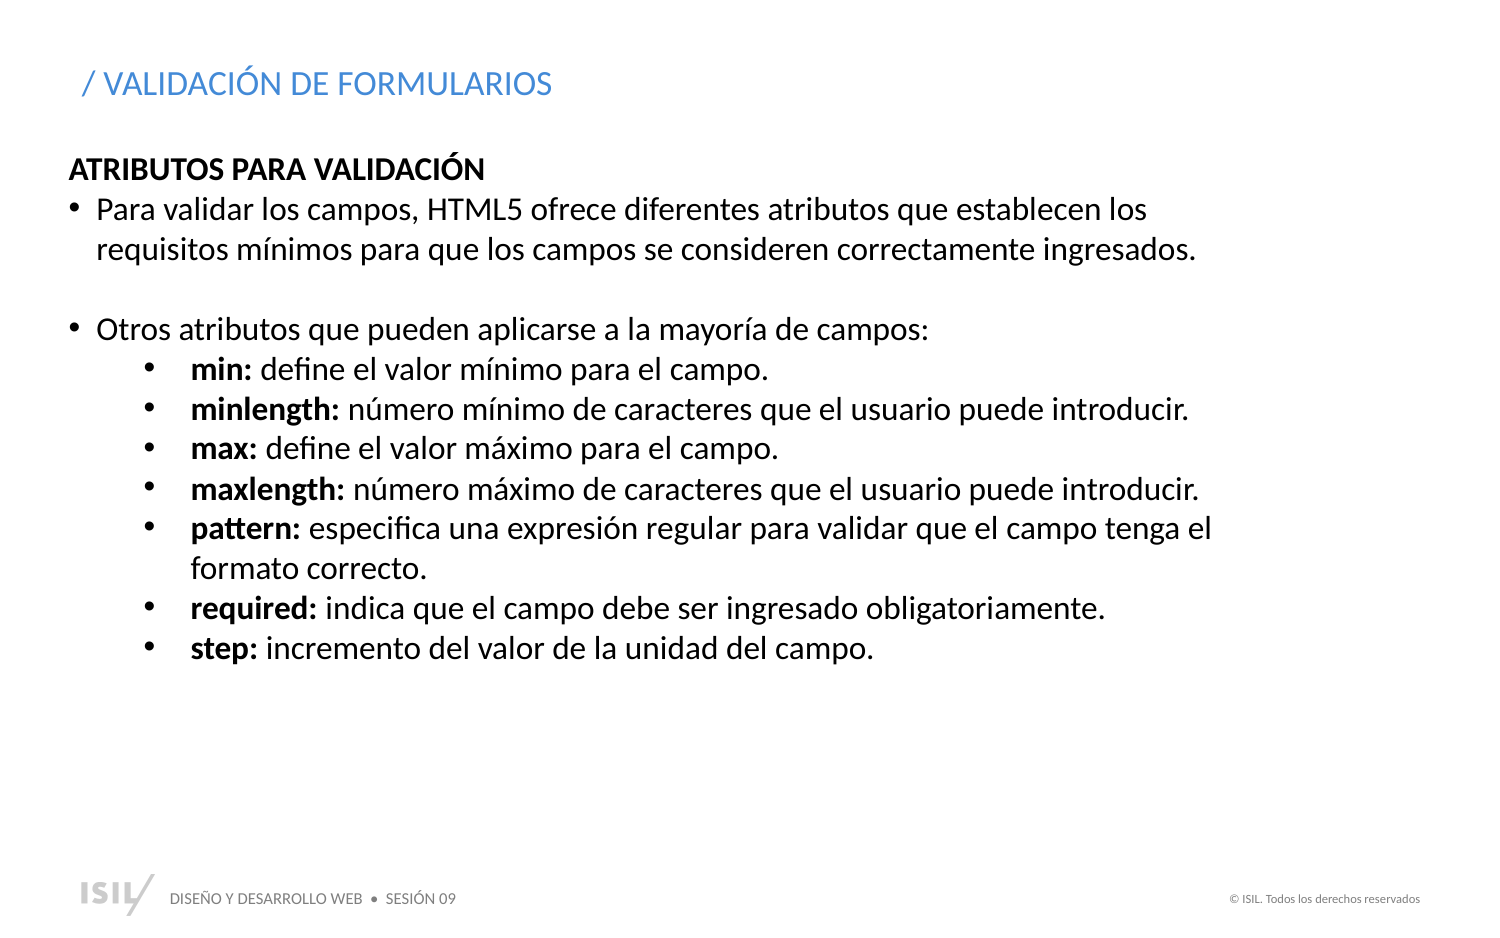

/ VALIDACIÓN DE FORMULARIOS
ATRIBUTOS PARA VALIDACIÓN
Para validar los campos, HTML5 ofrece diferentes atributos que establecen los requisitos mínimos para que los campos se consideren correctamente ingresados.

Otros atributos que pueden aplicarse a la mayoría de campos:
min: define el valor mínimo para el campo.
minlength: número mínimo de caracteres que el usuario puede introducir.
max: define el valor máximo para el campo.
maxlength: número máximo de caracteres que el usuario puede introducir.
pattern: especifica una expresión regular para validar que el campo tenga el formato correcto.
required: indica que el campo debe ser ingresado obligatoriamente.
step: incremento del valor de la unidad del campo.